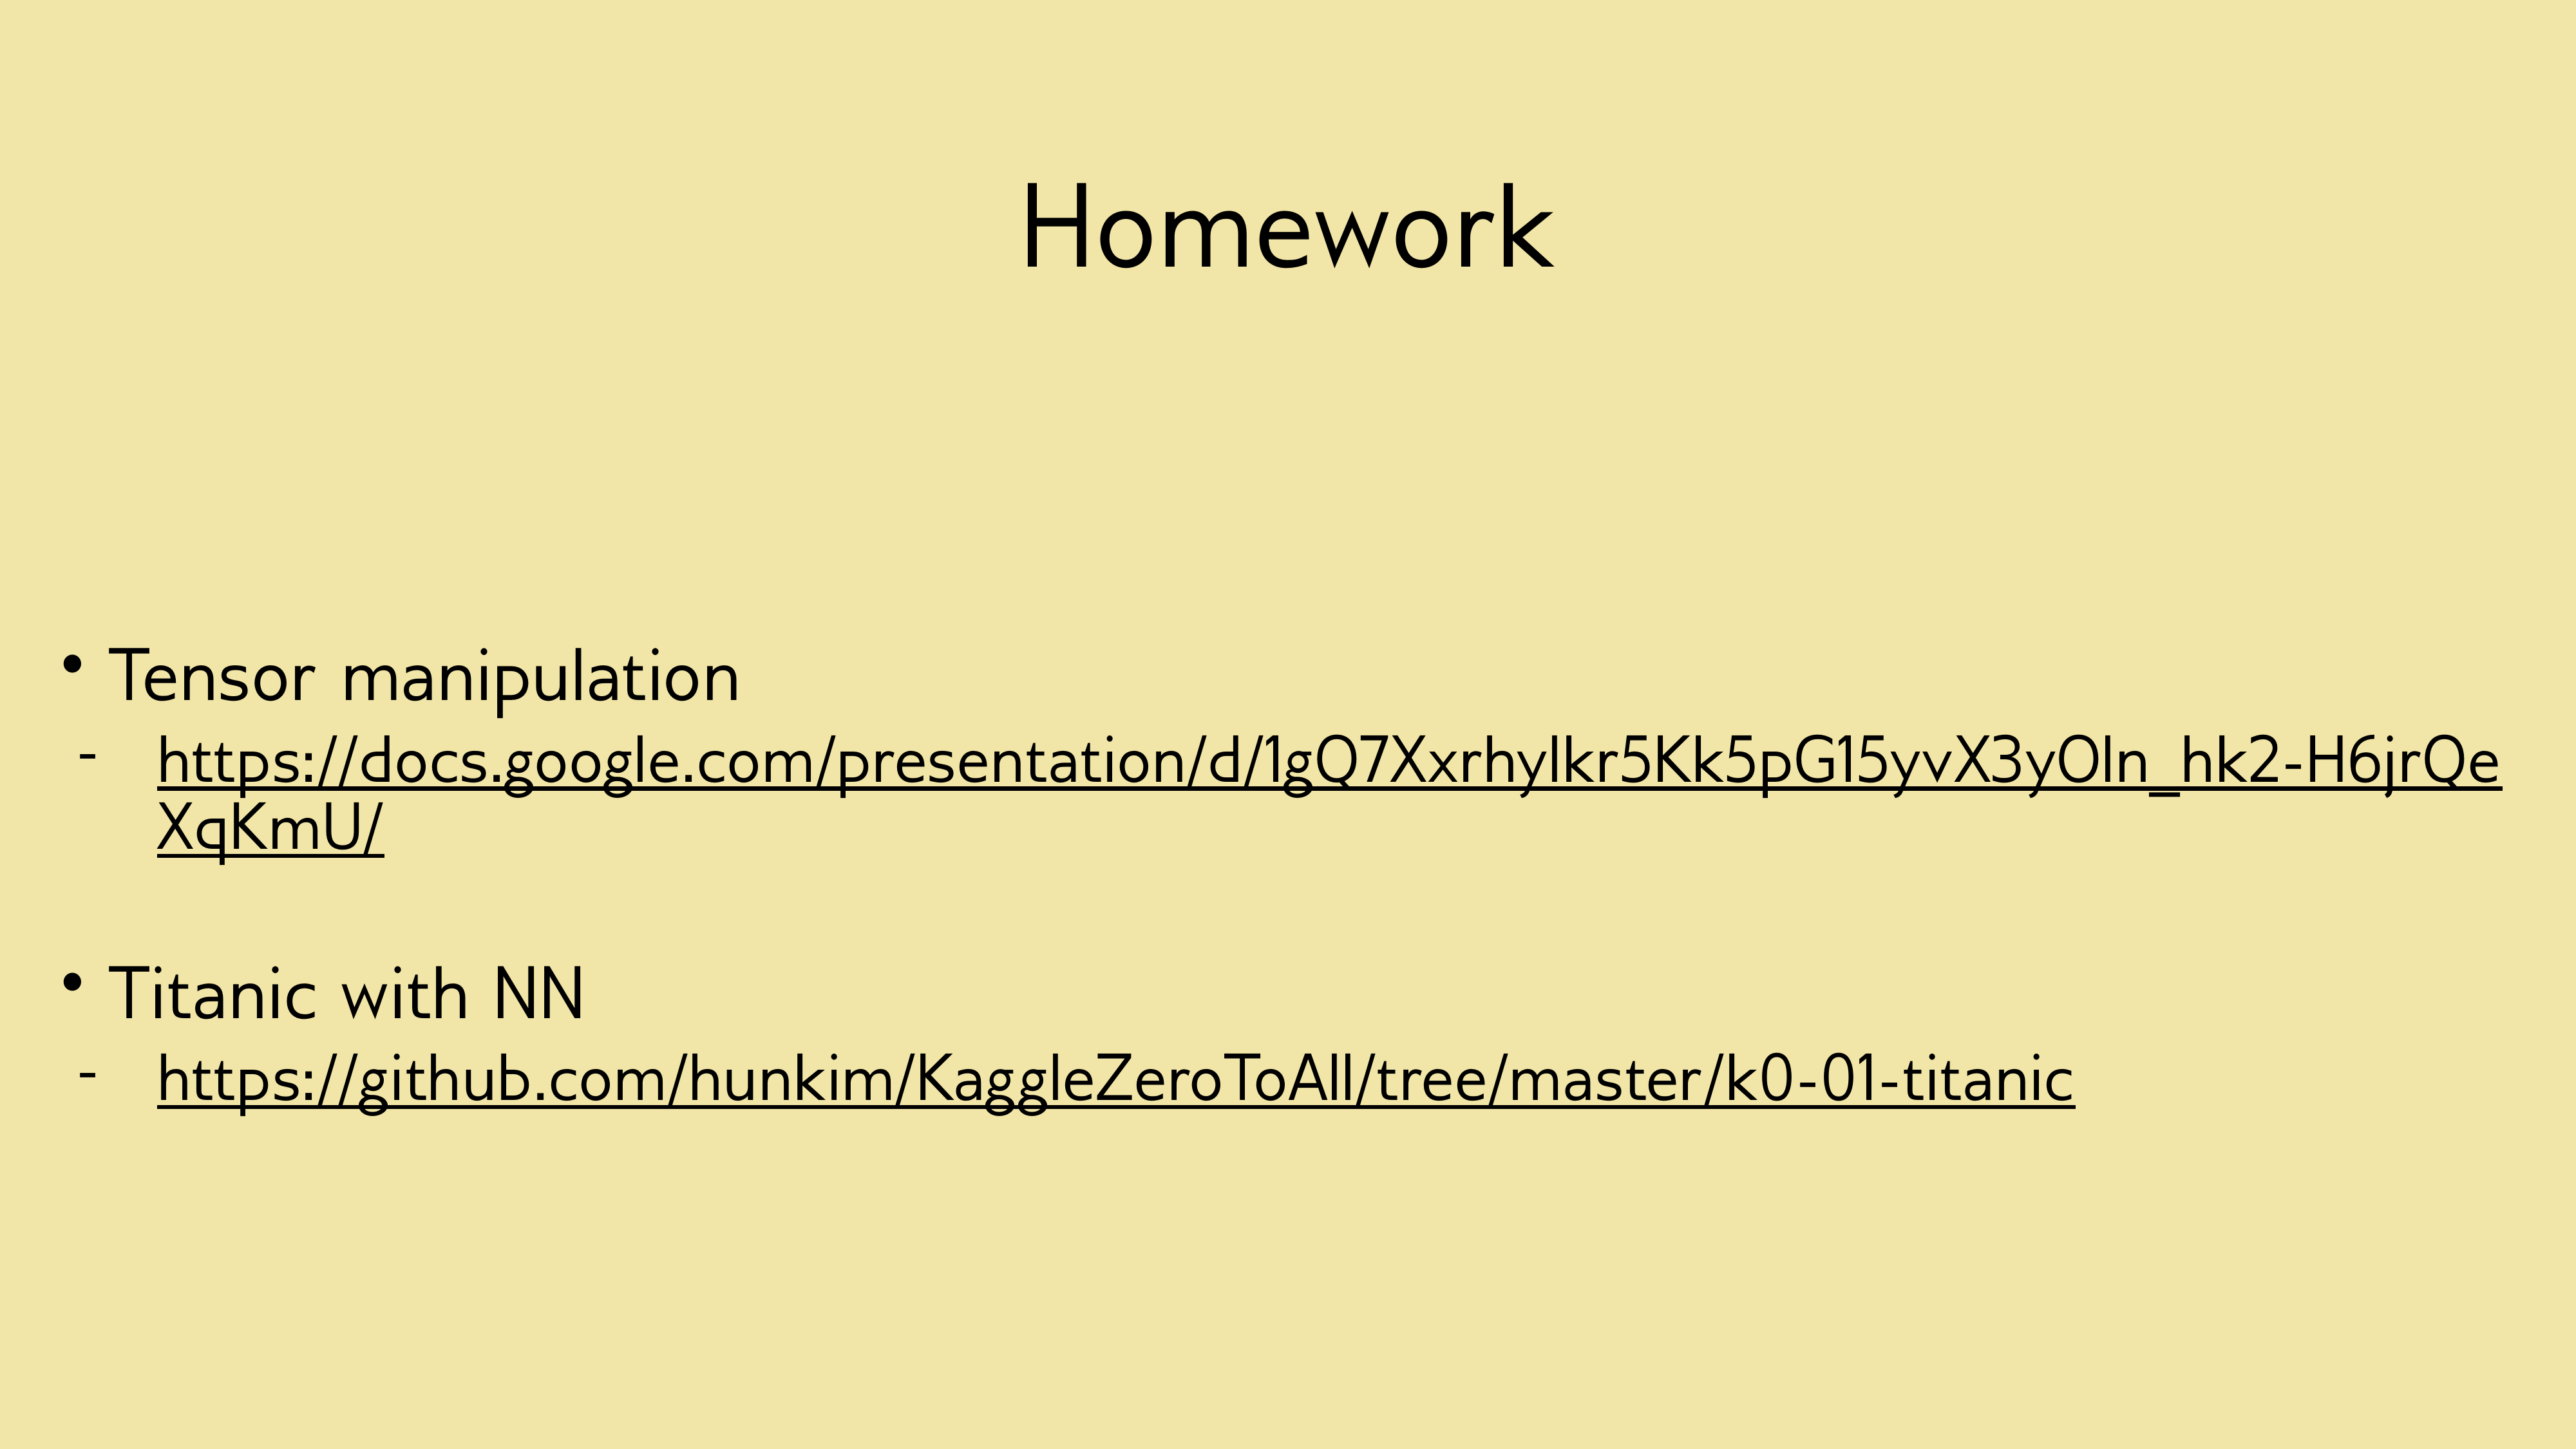

# Homework
Tensor manipulation
https://docs.google.com/presentation/d/1gQ7Xxrhylkr5Kk5pG15yvX3yOln_hk2-H6jrQeXqKmU/
Titanic with NN
https://github.com/hunkim/KaggleZeroToAll/tree/master/k0-01-titanic